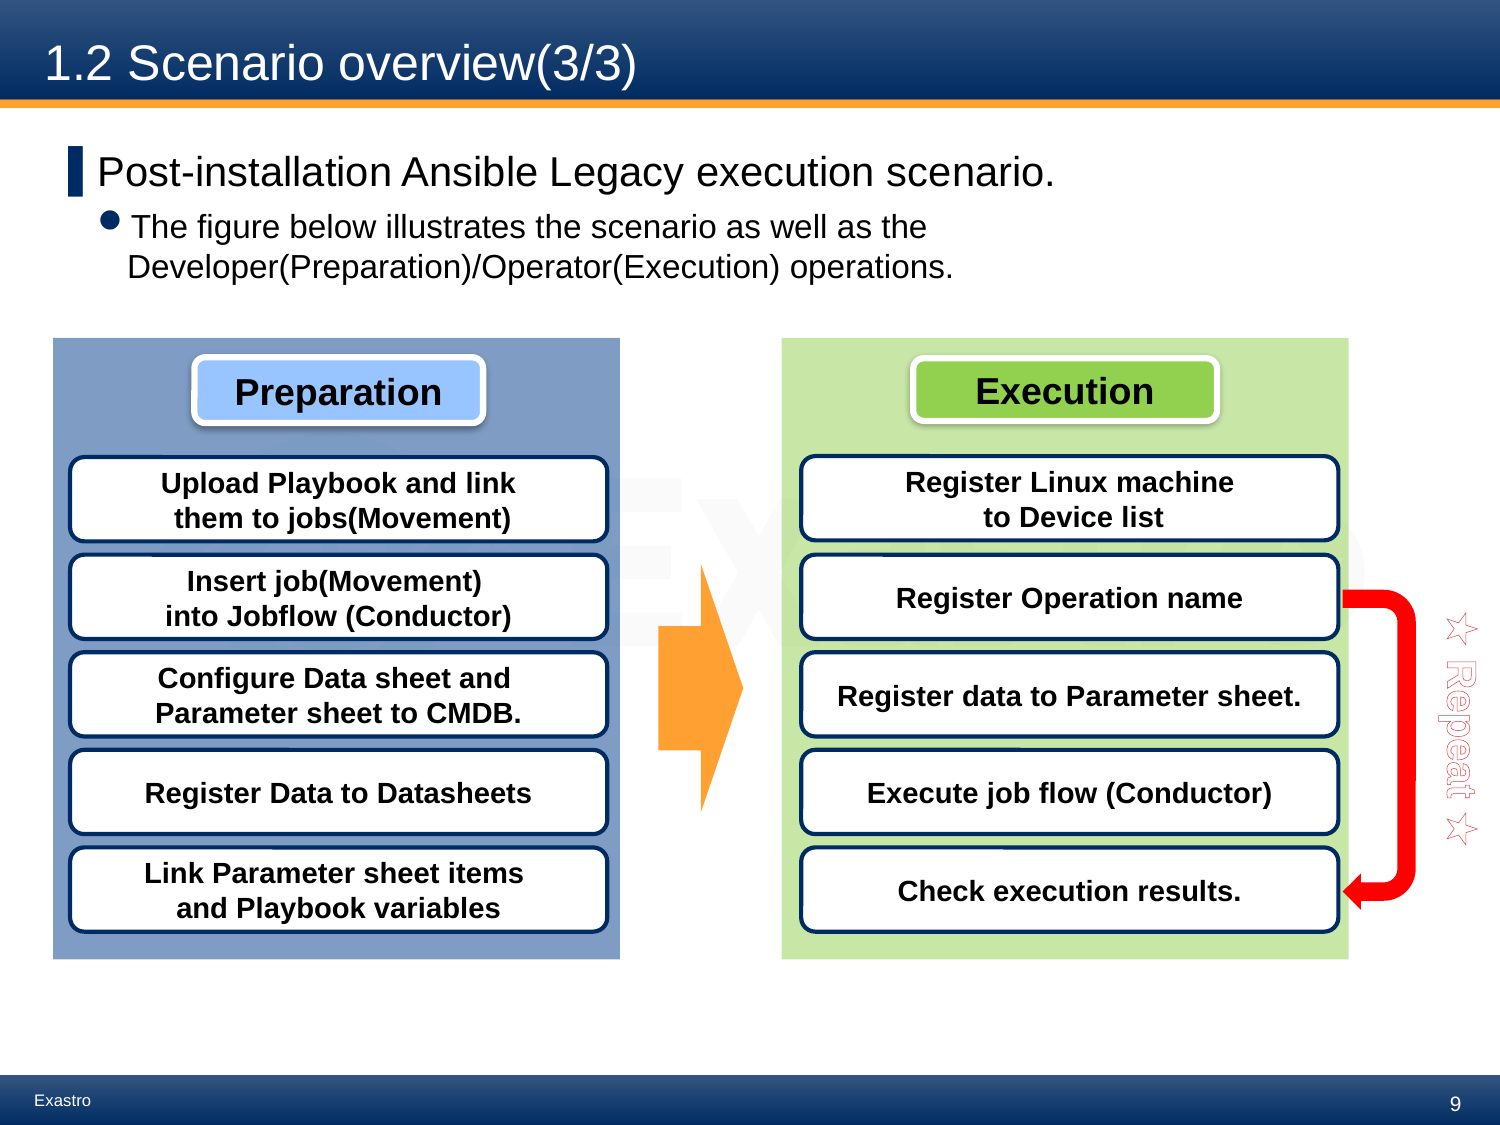

# 1.2 Scenario overview(3/3)
Post-installation Ansible Legacy execution scenario.
The figure below illustrates the scenario as well as the Developer(Preparation)/Operator(Execution) operations.

Preparation
Execution
Register Linux machine
 to Device list
Upload Playbook and link
 them to jobs(Movement)
★ Repeat ★
Insert job(Movement)
into Jobflow (Conductor)
Register Operation name

Configure Data sheet and
Parameter sheet to CMDB.
Register data to Parameter sheet.

Register Data to Datasheets
Execute job flow (Conductor)
Link Parameter sheet items
and Playbook variables
Check execution results.